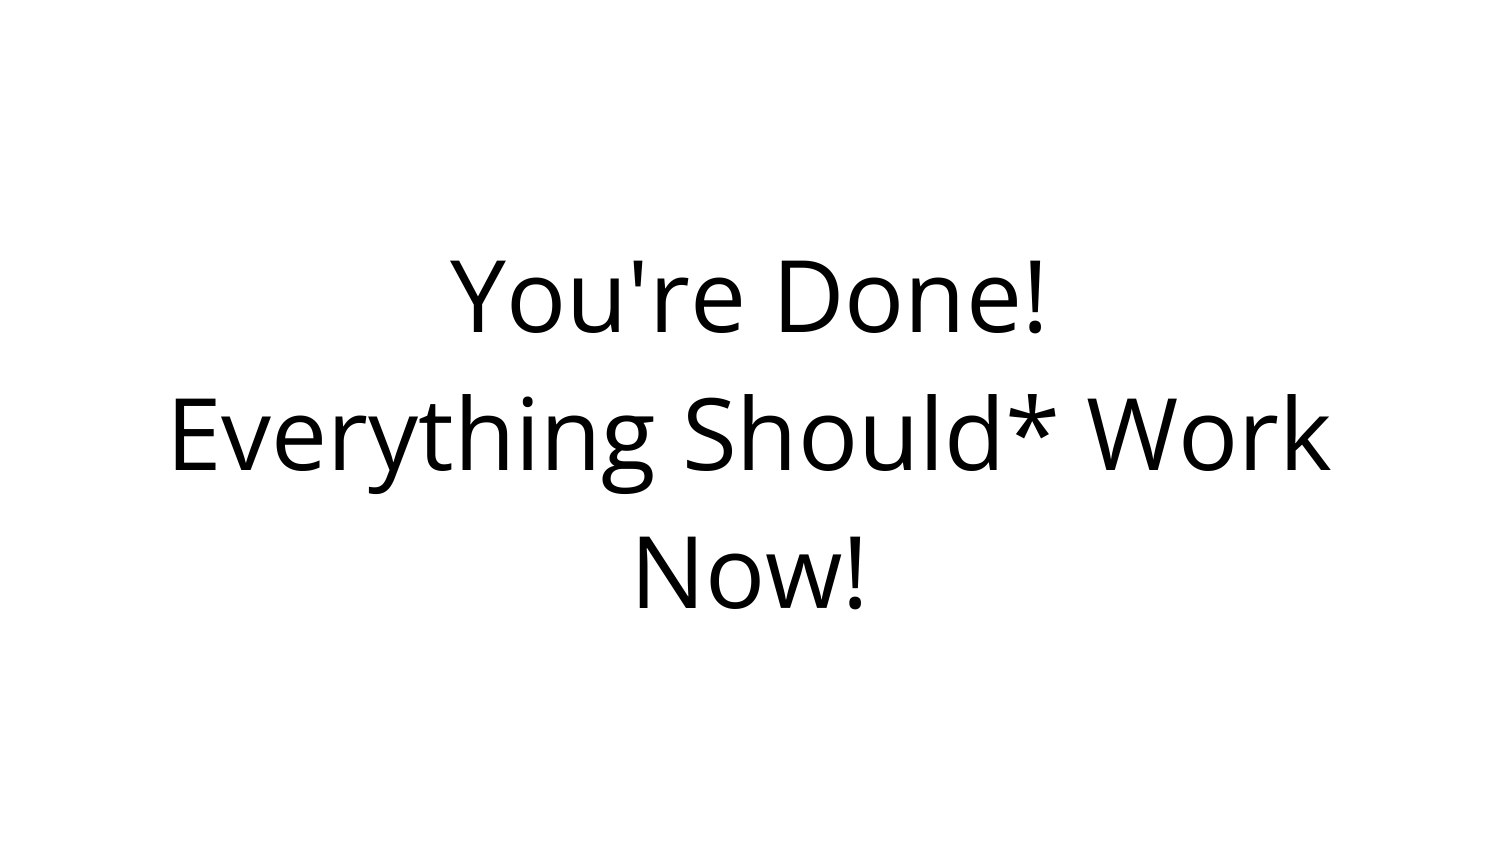

# You're Done!
Everything Should* Work Now!